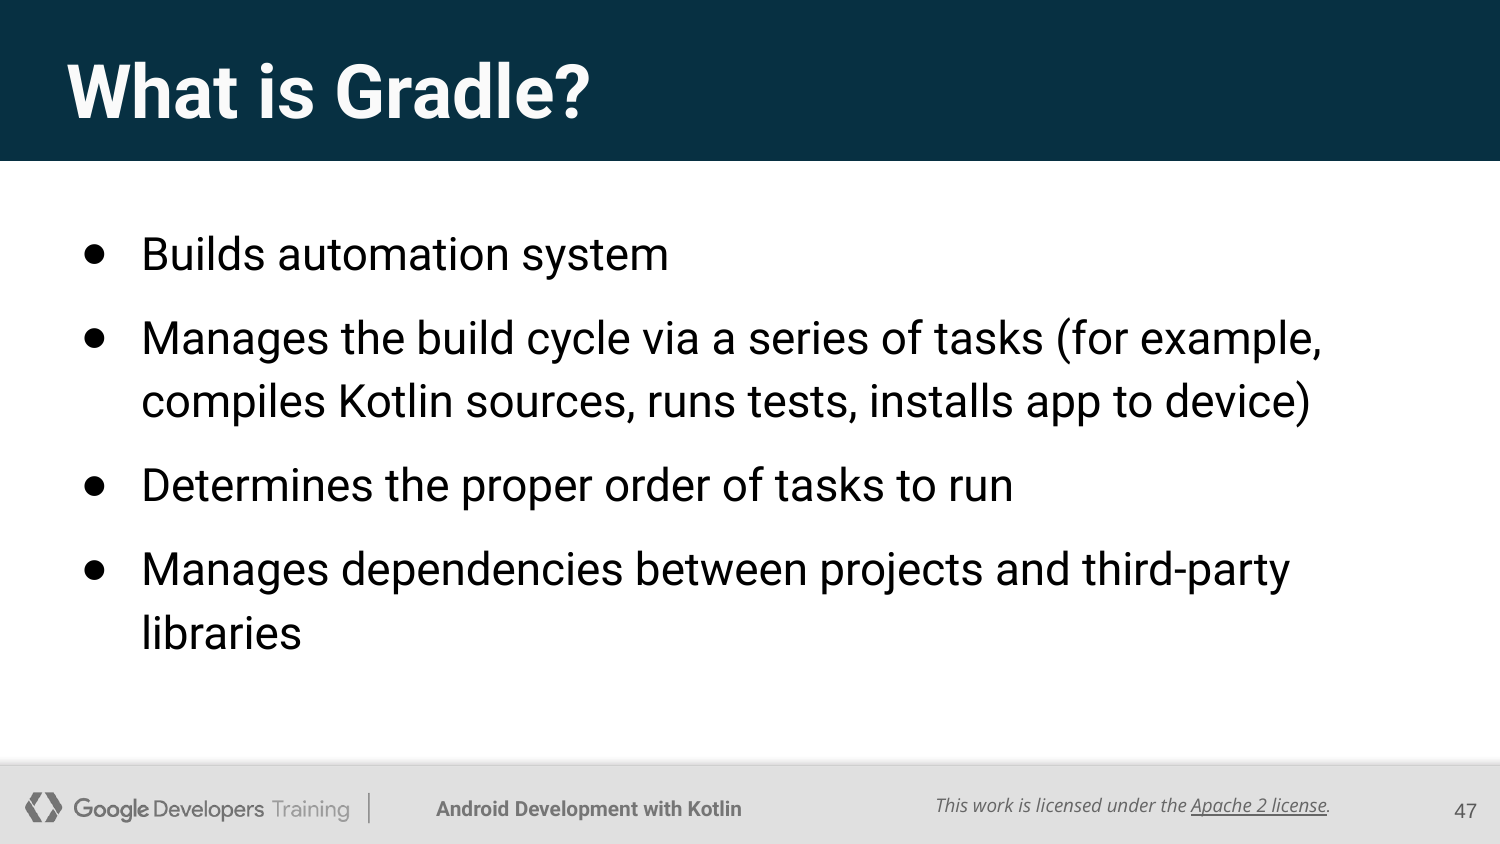

# What is Gradle?
Builds automation system
Manages the build cycle via a series of tasks (for example, compiles Kotlin sources, runs tests, installs app to device)
Determines the proper order of tasks to run
Manages dependencies between projects and third-party libraries
47